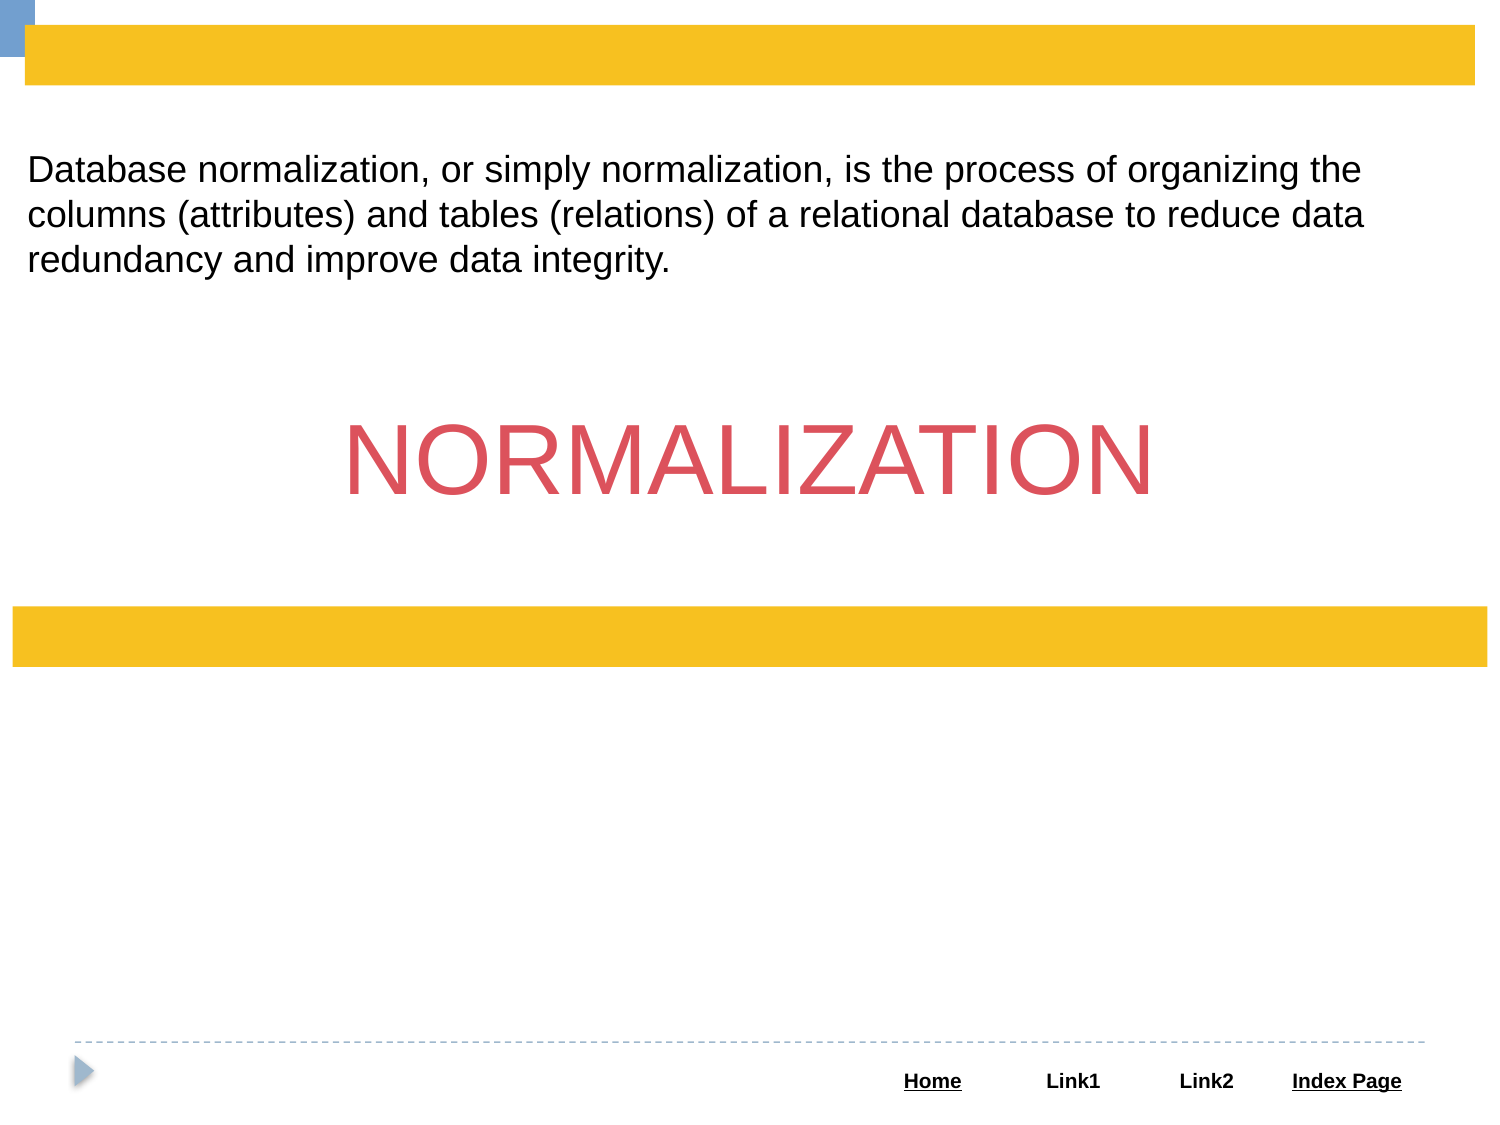

Database normalization, or simply normalization, is the process of organizing the columns (attributes) and tables (relations) of a relational database to reduce data redundancy and improve data integrity.
NORMALIZATION